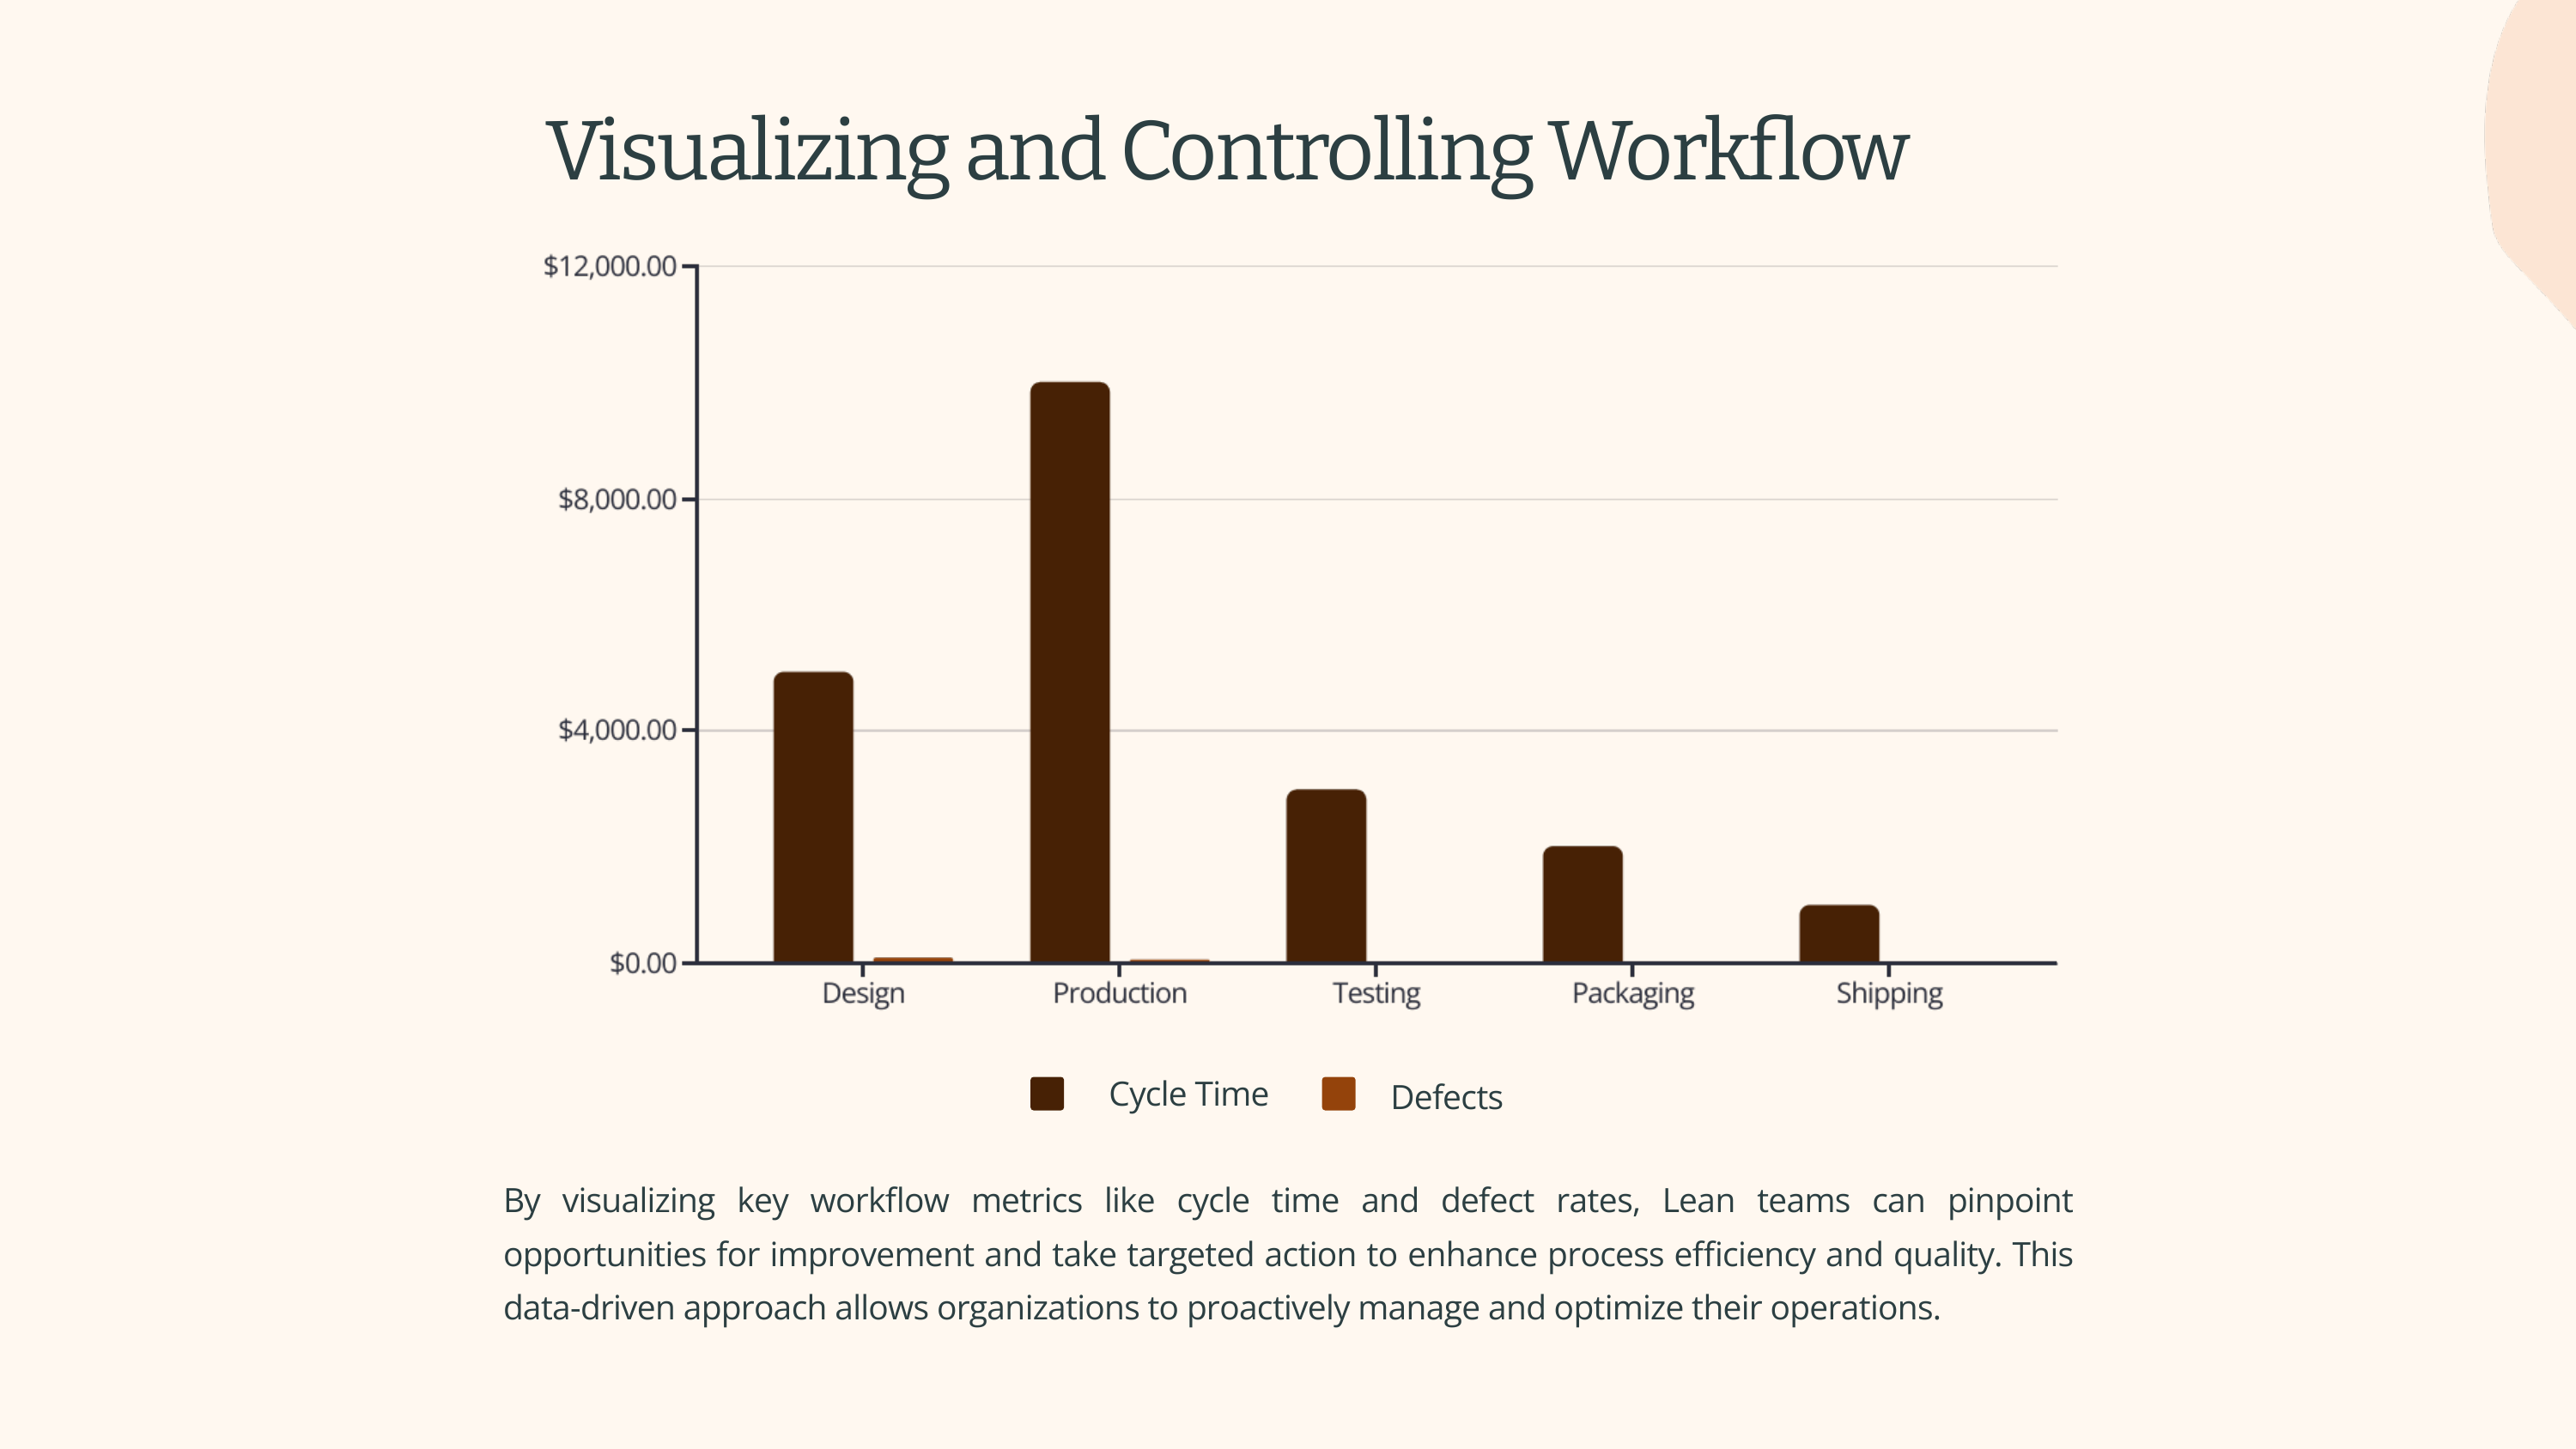

Visualizing and Controlling Workflow

Cycle Time
Defects
By visualizing key workflow metrics like cycle time and defect rates, Lean teams can pinpoint opportunities for improvement and take targeted action to enhance process efficiency and quality. This data-driven approach allows organizations to proactively manage and optimize their operations.